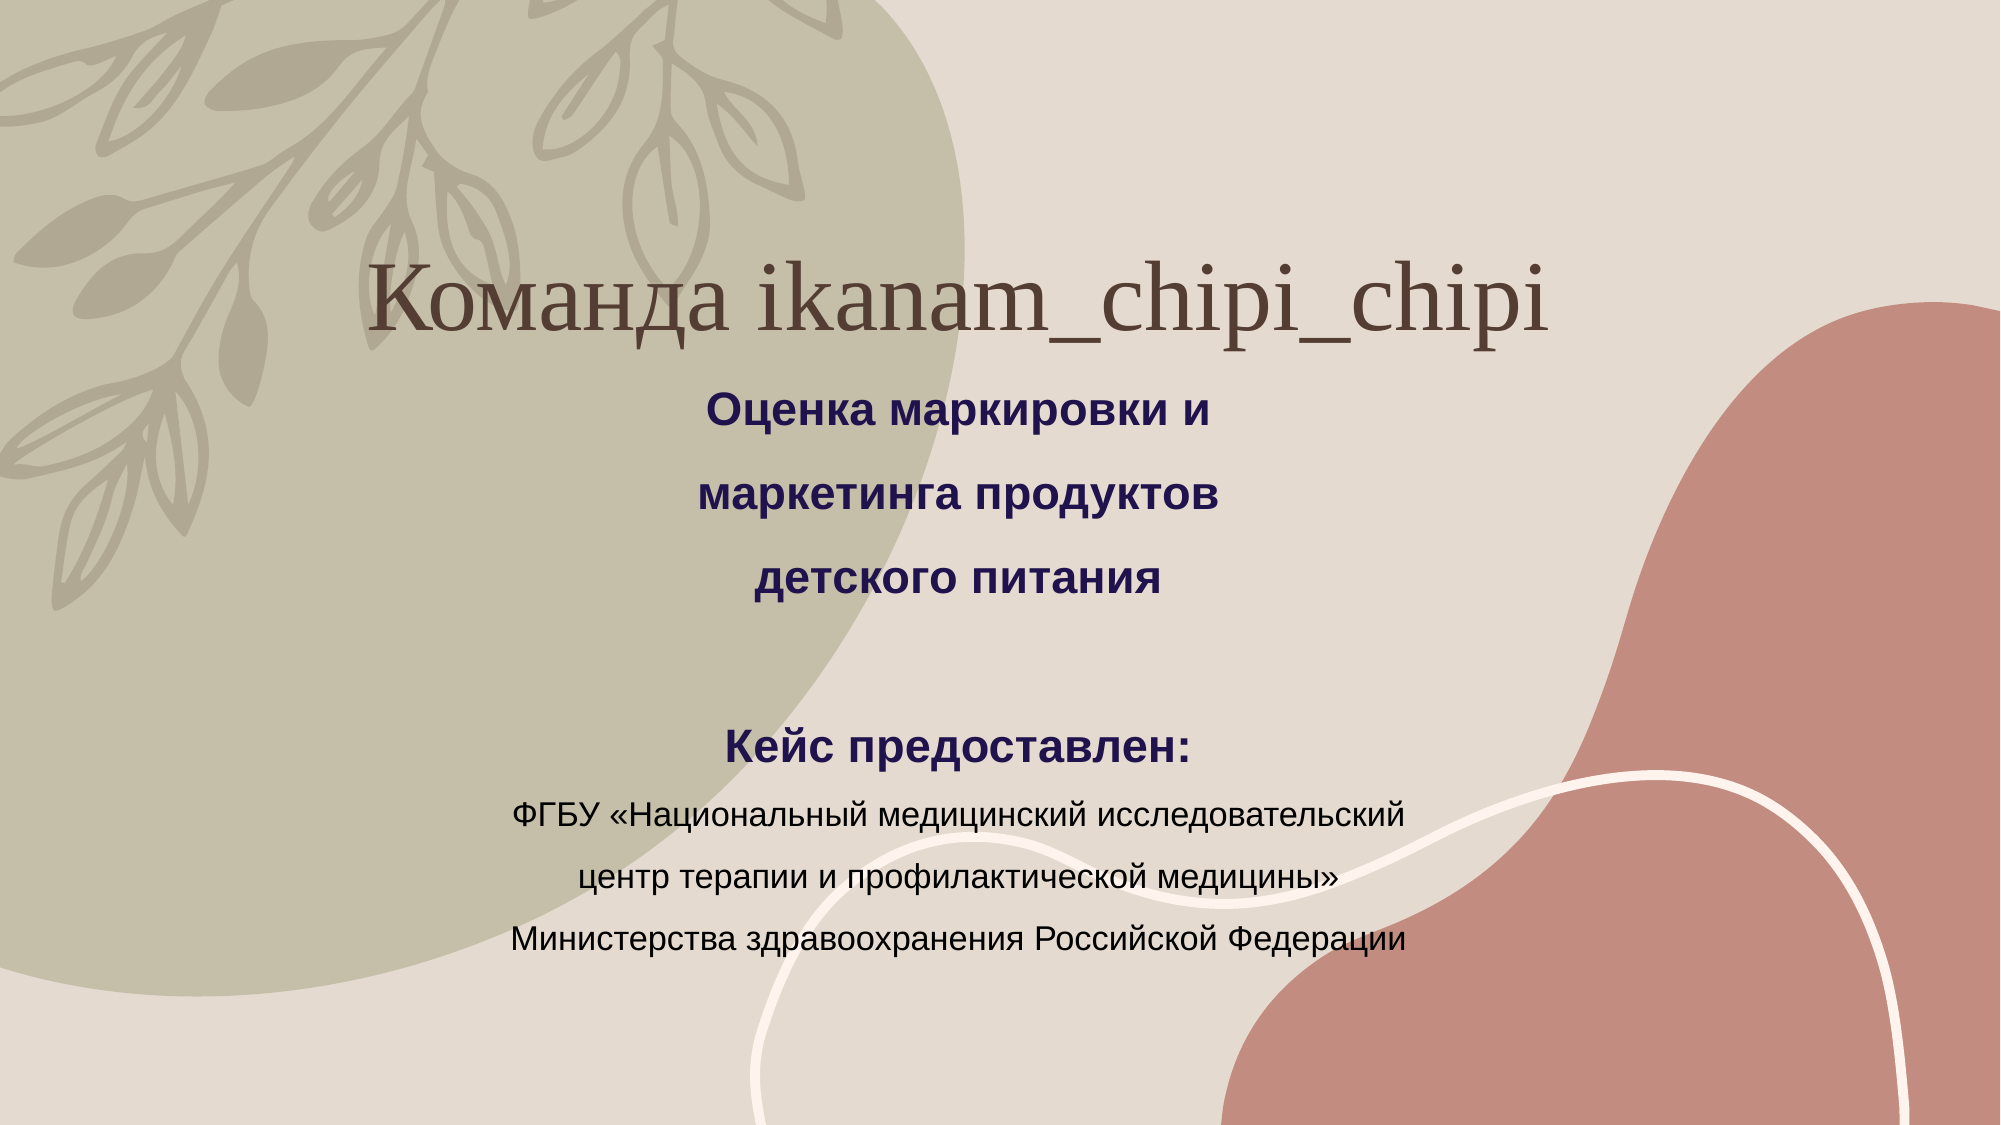

# Команда ikanam_chipi_chipi
Оценка маркировки и
маркетинга продуктов
детского питания

Кейс предоставлен:
ФГБУ «Национальный медицинский исследовательский
центр терапии и профилактической медицины»
Министерства здравоохранения Российской Федерации